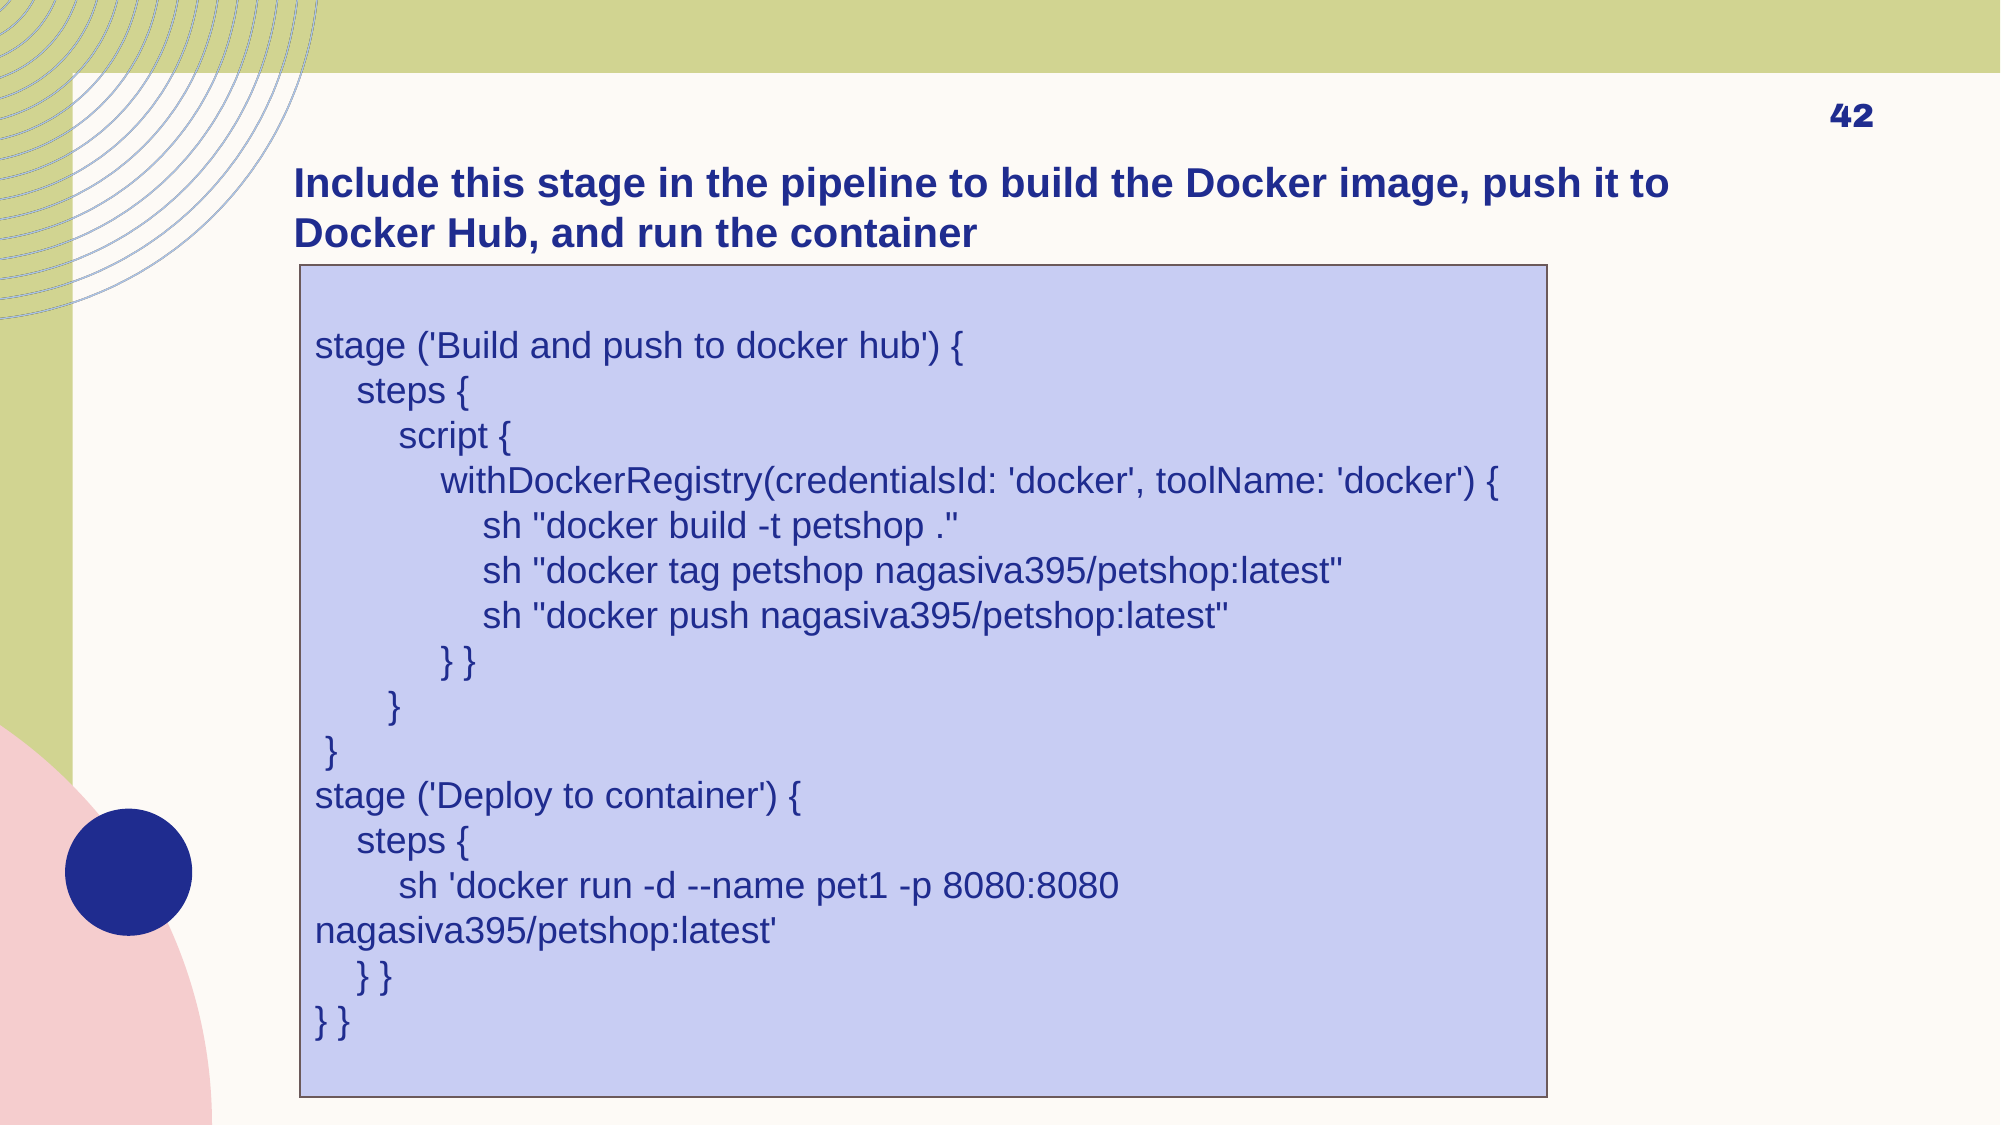

42
Include this stage in the pipeline to build the Docker image, push it to Docker Hub, and run the container

stage ('Build and push to docker hub') {
    steps {
        script {
            withDockerRegistry(credentialsId: 'docker', toolName: 'docker') {
                sh "docker build -t petshop ."
                sh "docker tag petshop nagasiva395/petshop:latest"
                sh "docker push nagasiva395/petshop:latest"
            } }
       }
 }
stage ('Deploy to container') {
    steps {
        sh 'docker run -d --name pet1 -p 8080:8080 nagasiva395/petshop:latest'
    } }
} }